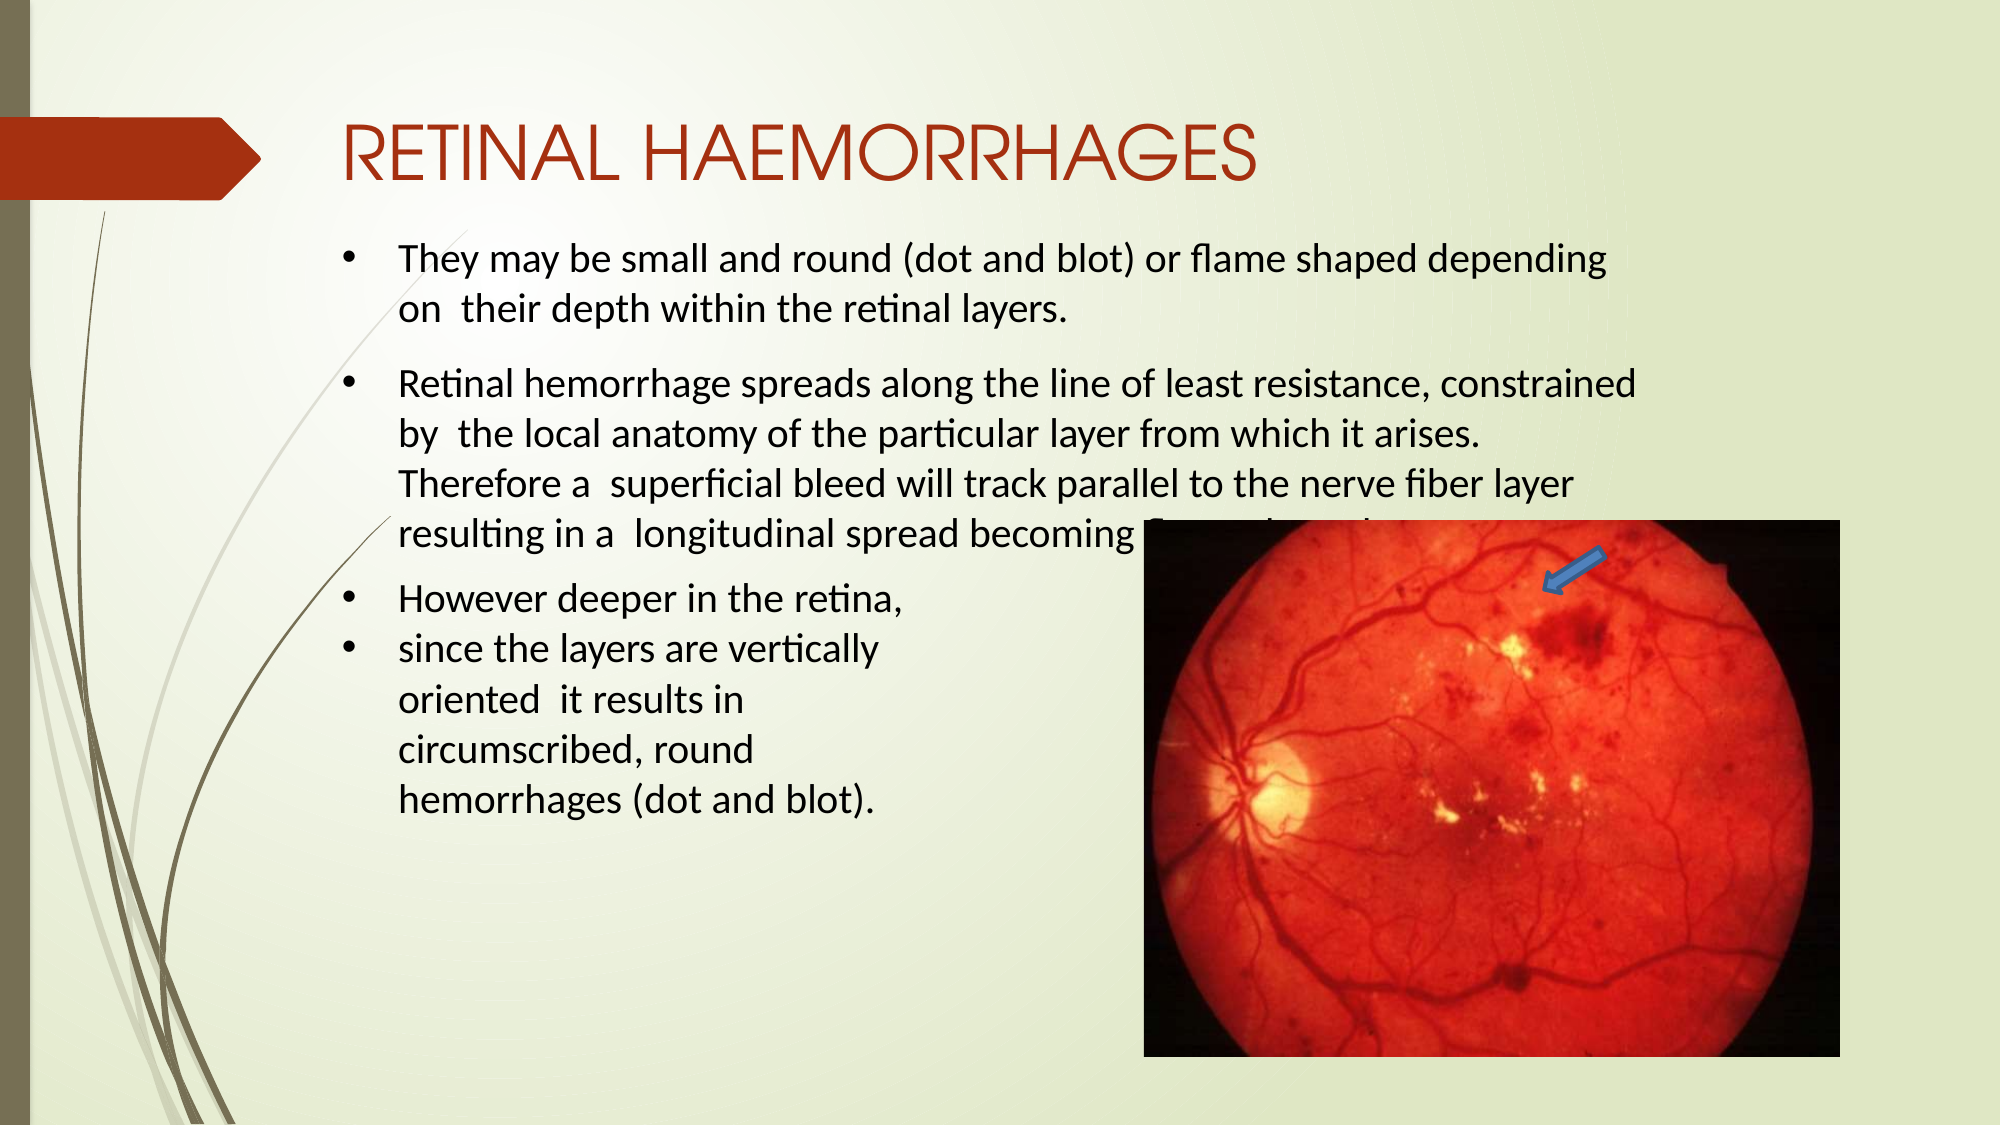

# RETINAL HAEMORRHAGES
They may be small and round (dot and blot) or flame shaped depending on  their depth within the retinal layers.
Retinal hemorrhage spreads along the line of least resistance, constrained by  the local anatomy of the particular layer from which it arises. Therefore a  superficial bleed will track parallel to the nerve fiber layer resulting in a  longitudinal spread becoming flame shaped.
However deeper in the retina,
since the layers are vertically oriented  it results in circumscribed, round  hemorrhages (dot and blot).